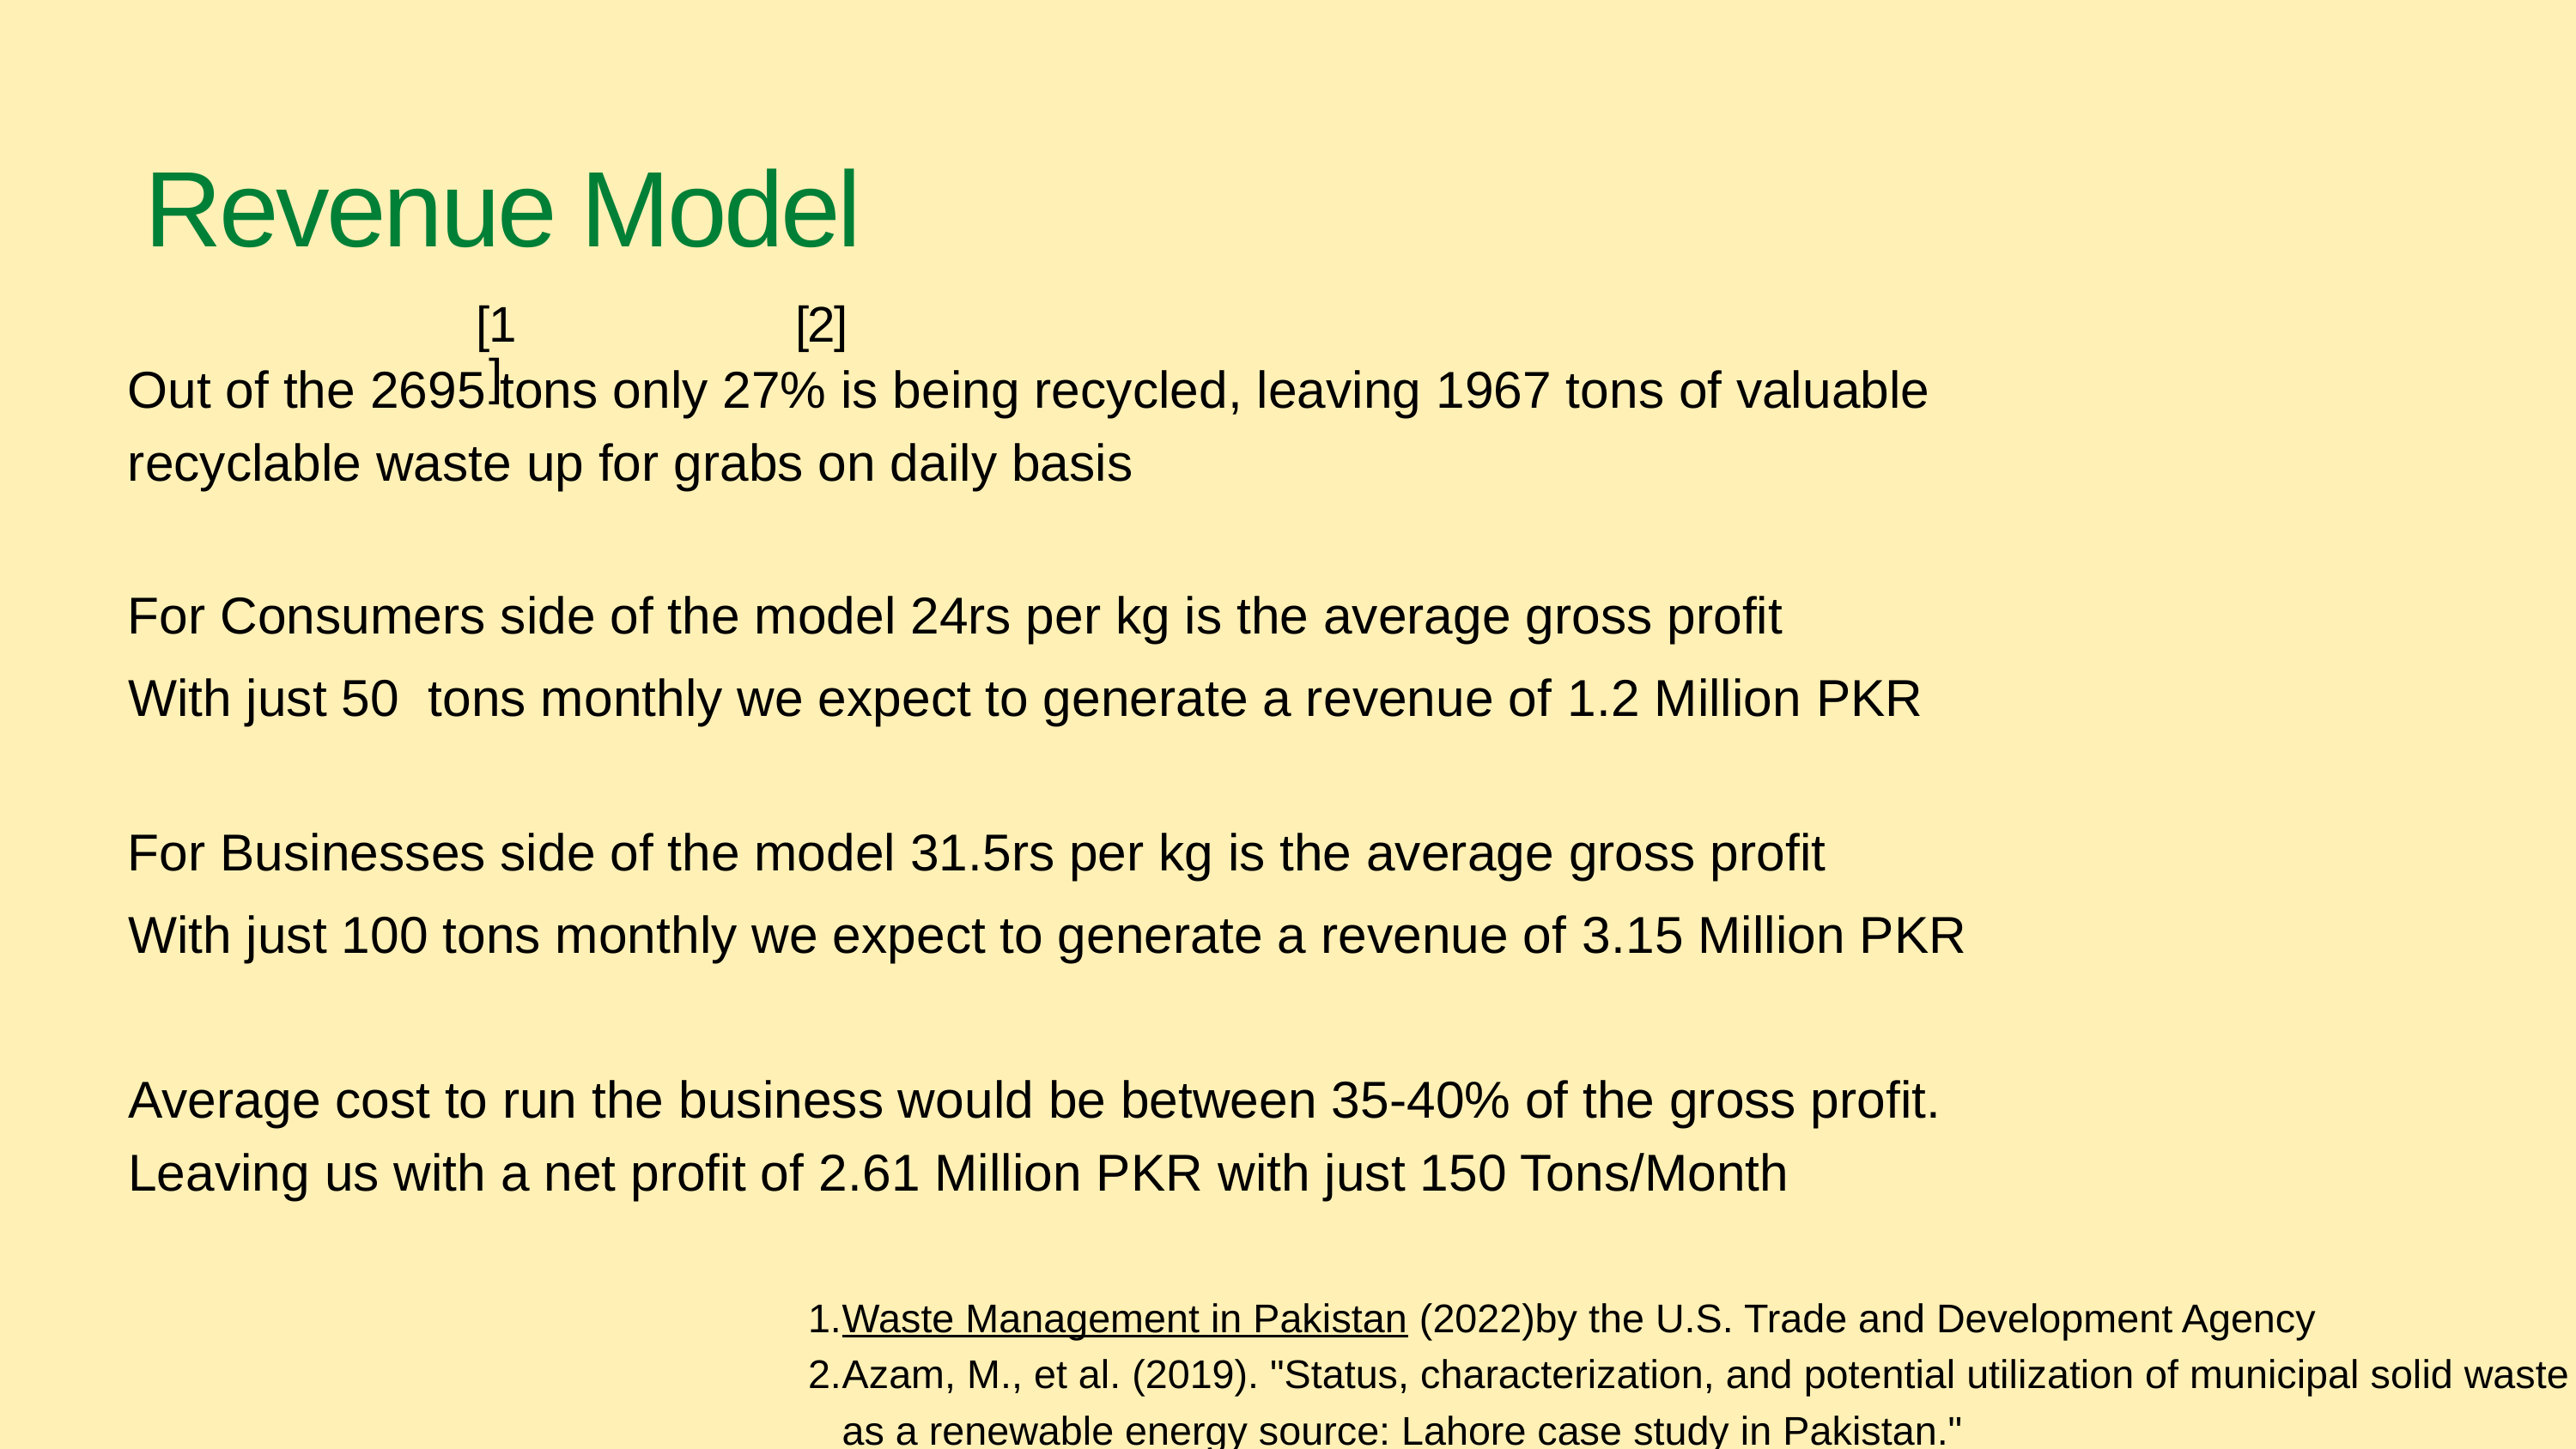

Revenue Model
[1]
[2]
Out of the 2695 tons only 27% is being recycled, leaving 1967 tons of valuable recyclable waste up for grabs on daily basis
For Consumers side of the model 24rs per kg is the average gross profit
With just 50  tons monthly we expect to generate a revenue of 1.2 Million PKR
For Businesses side of the model 31.5rs per kg is the average gross profit
With just 100 tons monthly we expect to generate a revenue of 3.15 Million PKR
Average cost to run the business would be between 35-40% of the gross profit.
Leaving us with a net profit of 2.61 Million PKR with just 150 Tons/Month
Waste Management in Pakistan (2022)by the U.S. Trade and Development Agency
Azam, M., et al. (2019). "Status, characterization, and potential utilization of municipal solid waste as a renewable energy source: Lahore case study in Pakistan."